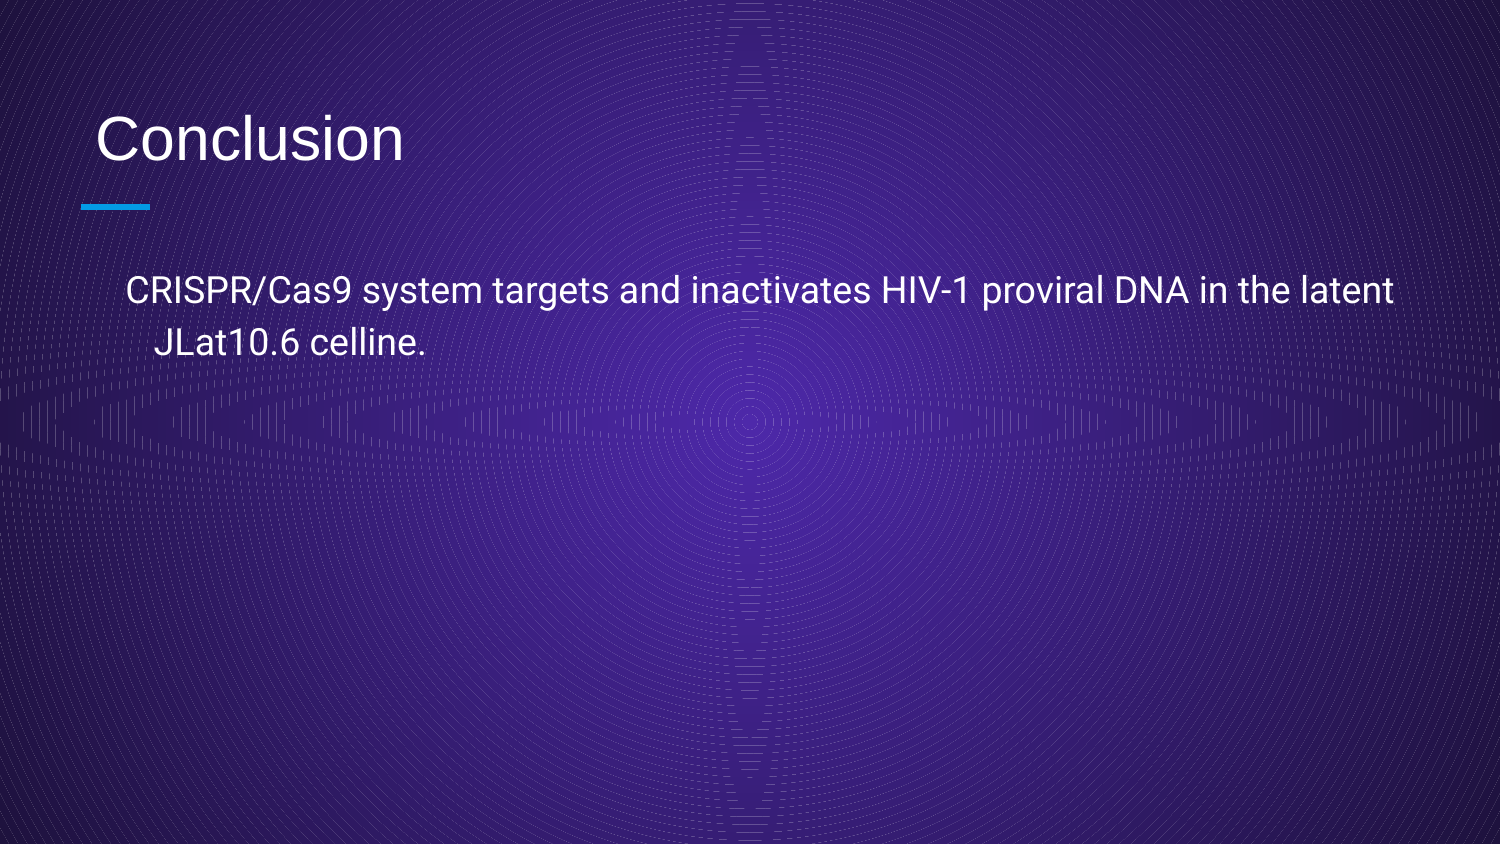

# Conclusion
 CRISPR/Cas9 system targets and inactivates HIV-1 proviral DNA in the latent JLat10.6 celline.